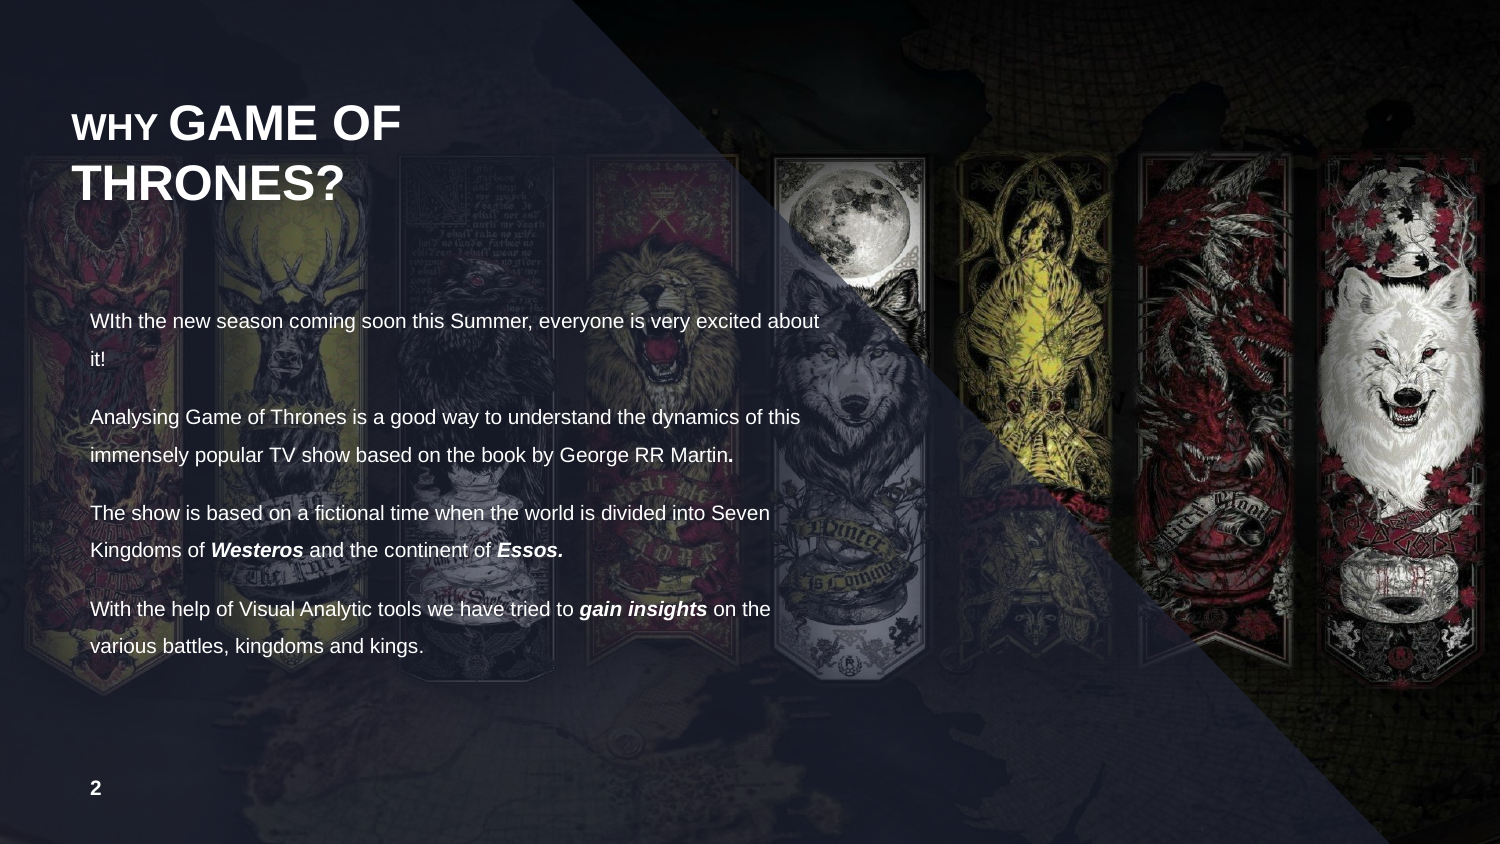

# WHY GAME OF THRONES?
WIth the new season coming soon this Summer, everyone is very excited about it!
Analysing Game of Thrones is a good way to understand the dynamics of this immensely popular TV show based on the book by George RR Martin.
The show is based on a fictional time when the world is divided into Seven Kingdoms of Westeros and the continent of Essos.
With the help of Visual Analytic tools we have tried to gain insights on the various battles, kingdoms and kings.

2